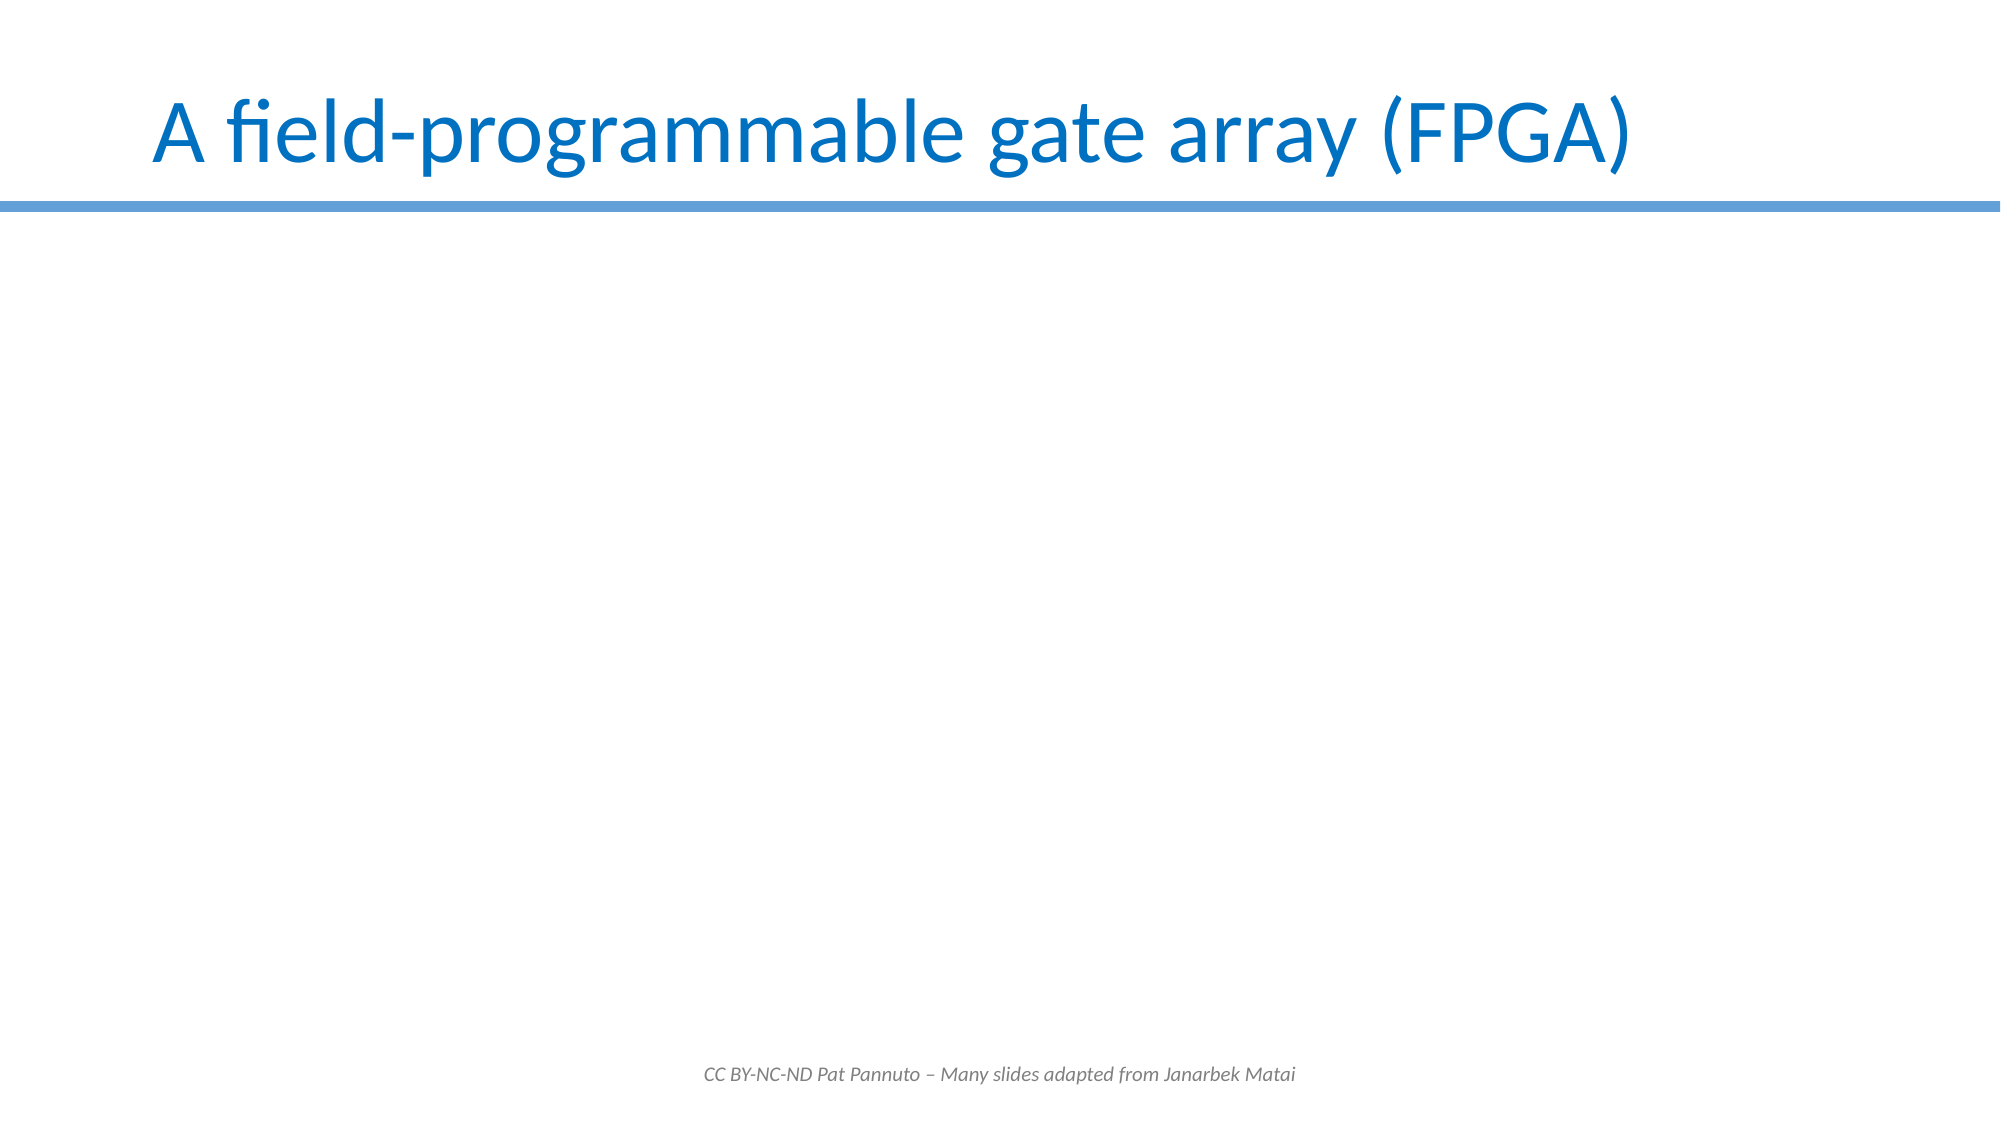

# A field-programmable gate array (FPGA)

CC BY-NC-ND Pat Pannuto – Many slides adapted from Janarbek Matai